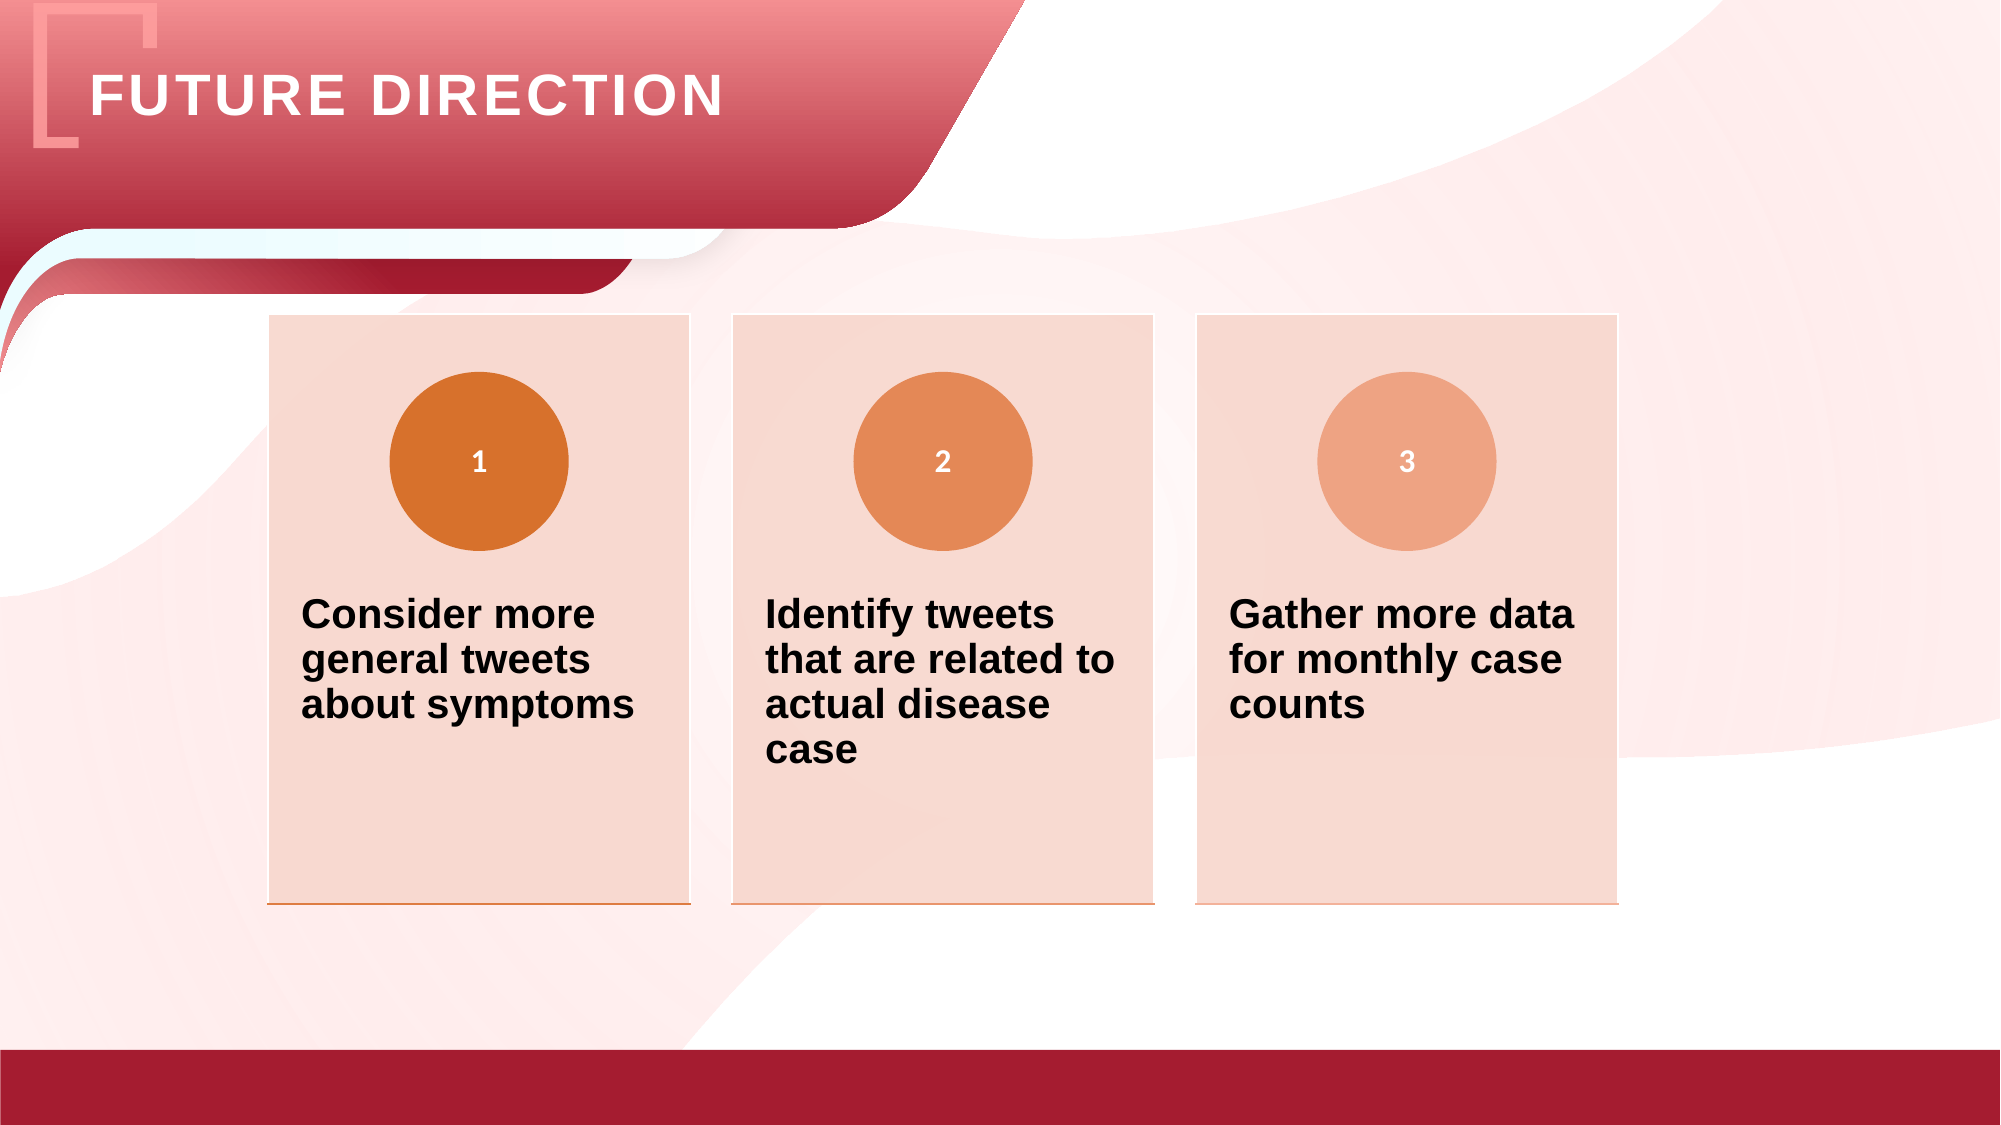

FUTURE DIRECTION
Consider more general tweets about symptoms
1
Identify tweets that are related to actual disease case
2
Gather more data for monthly case counts
3